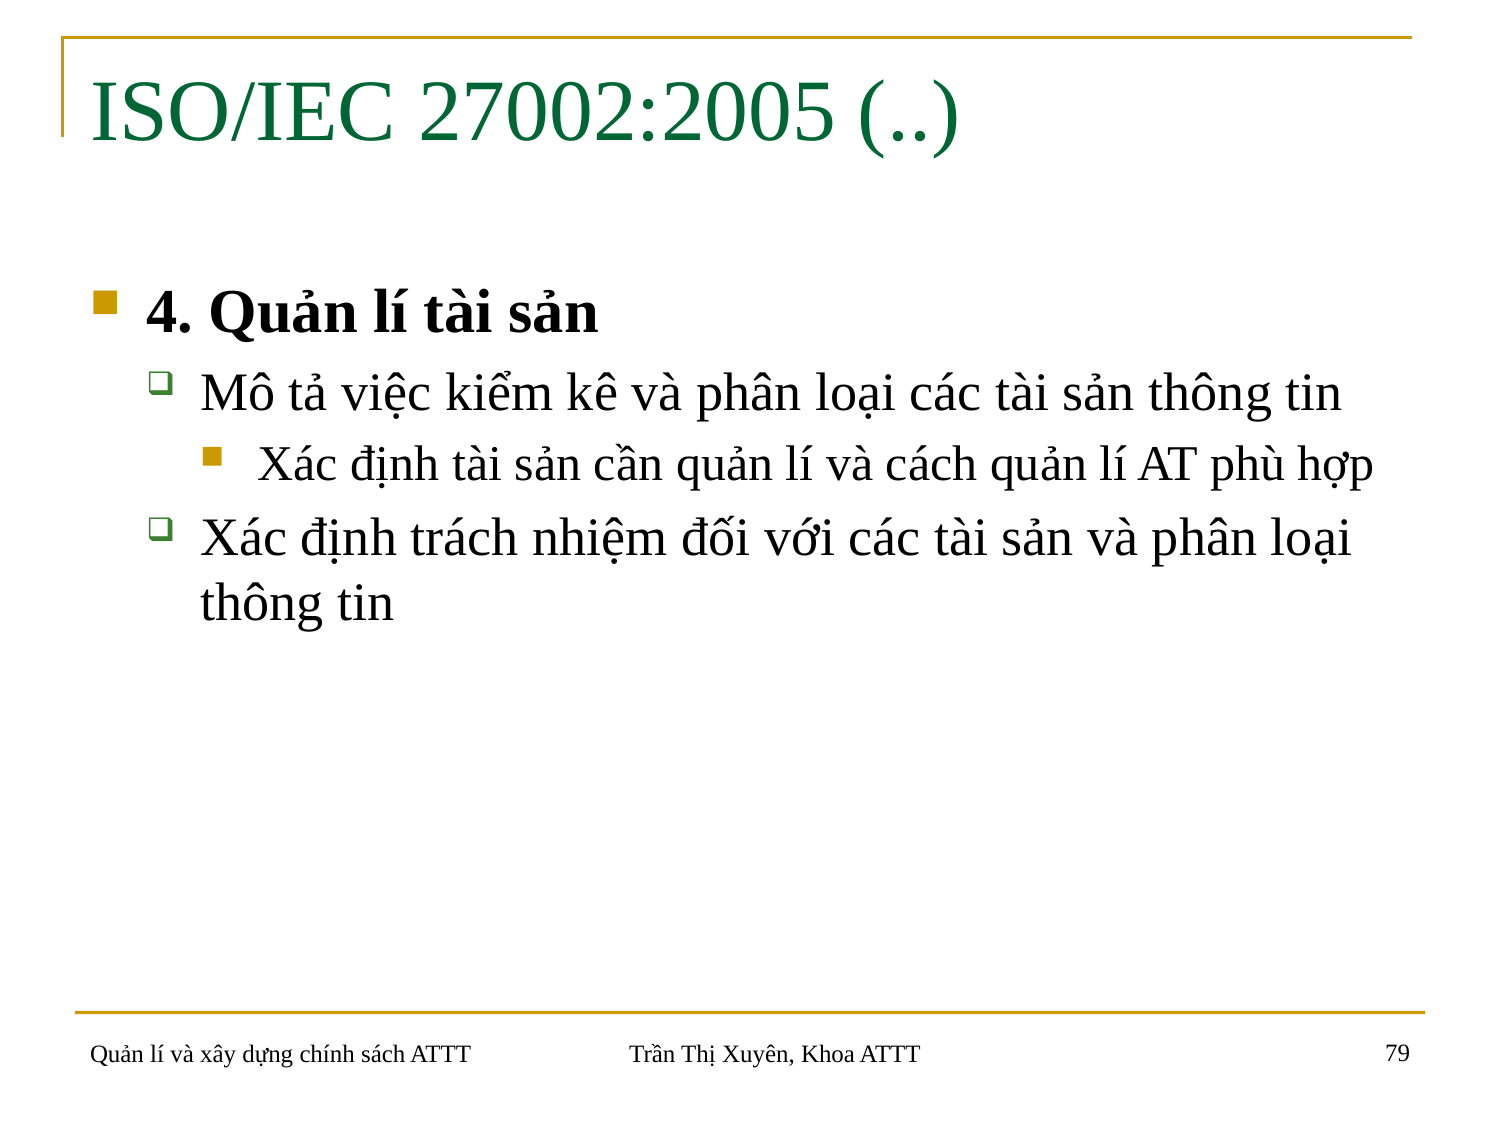

# ISO/IEC 27002:2005 (..)
4. Quản lí tài sản
Mô tả việc kiểm kê và phân loại các tài sản thông tin
Xác định tài sản cần quản lí và cách quản lí AT phù hợp
Xác định trách nhiệm đối với các tài sản và phân loại thông tin

79
Quản lí và xây dựng chính sách ATTT
Trần Thị Xuyên, Khoa ATTT